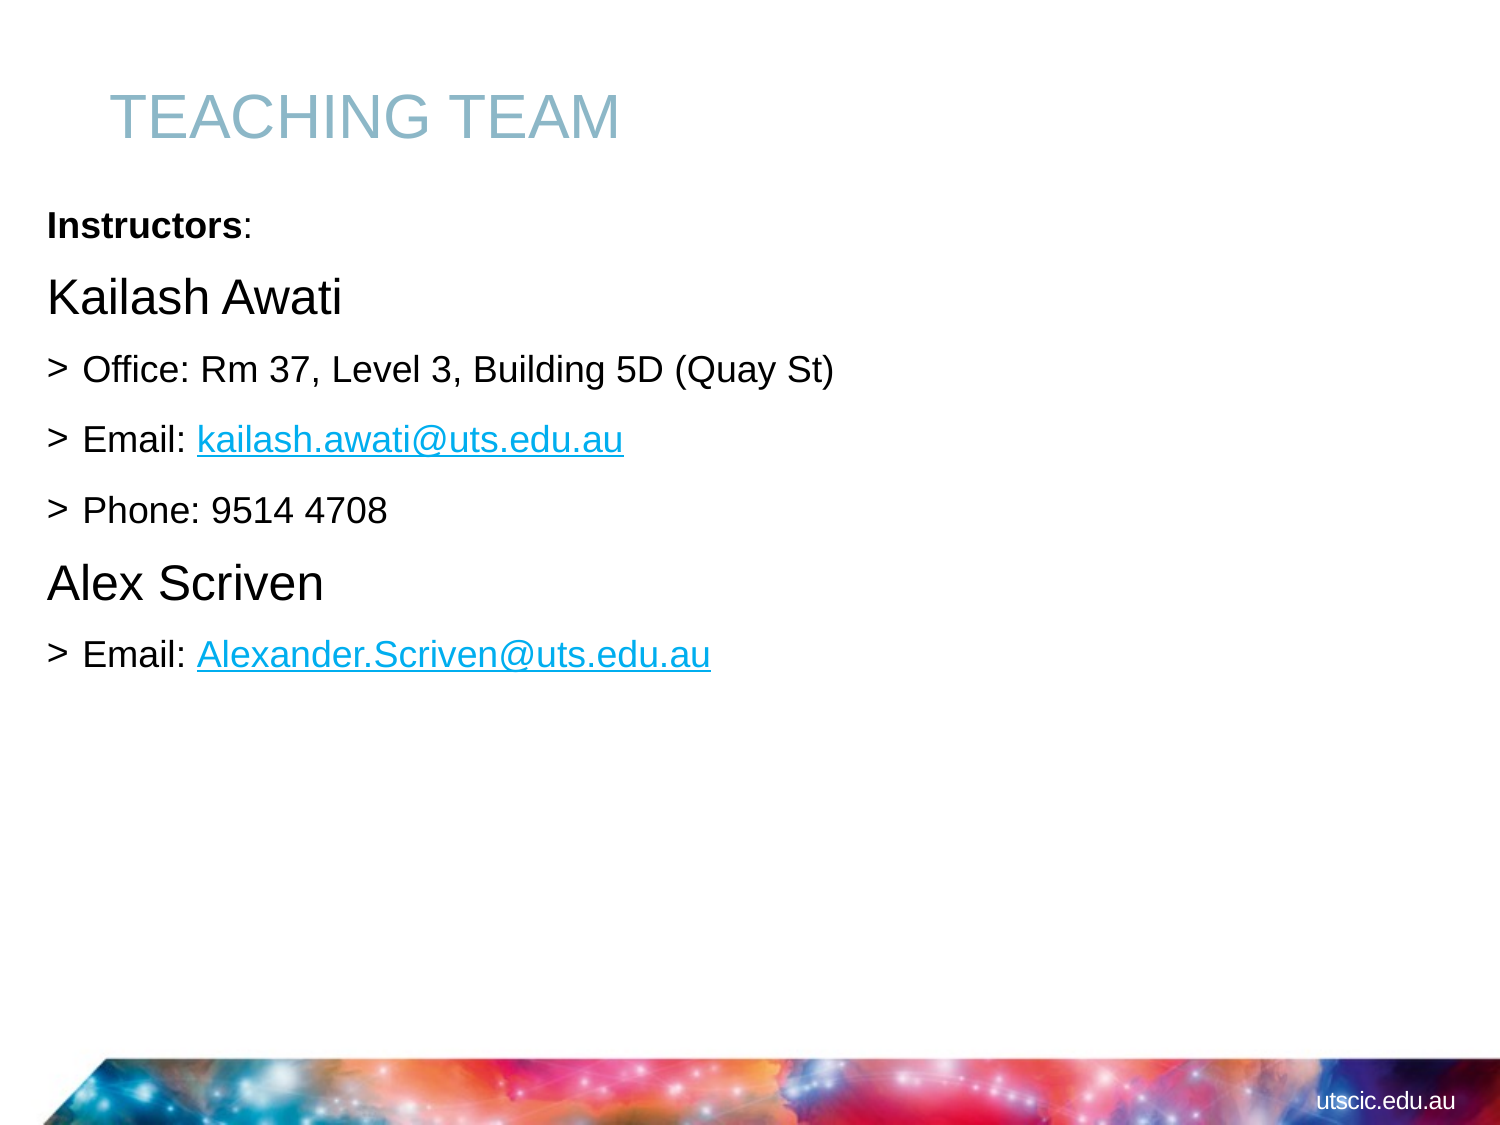

# Teaching Team
Instructors:
Kailash Awati
Office: Rm 37, Level 3, Building 5D (Quay St)
Email: kailash.awati@uts.edu.au
Phone: 9514 4708
Alex Scriven
Email: Alexander.Scriven@uts.edu.au

utscic.edu.au